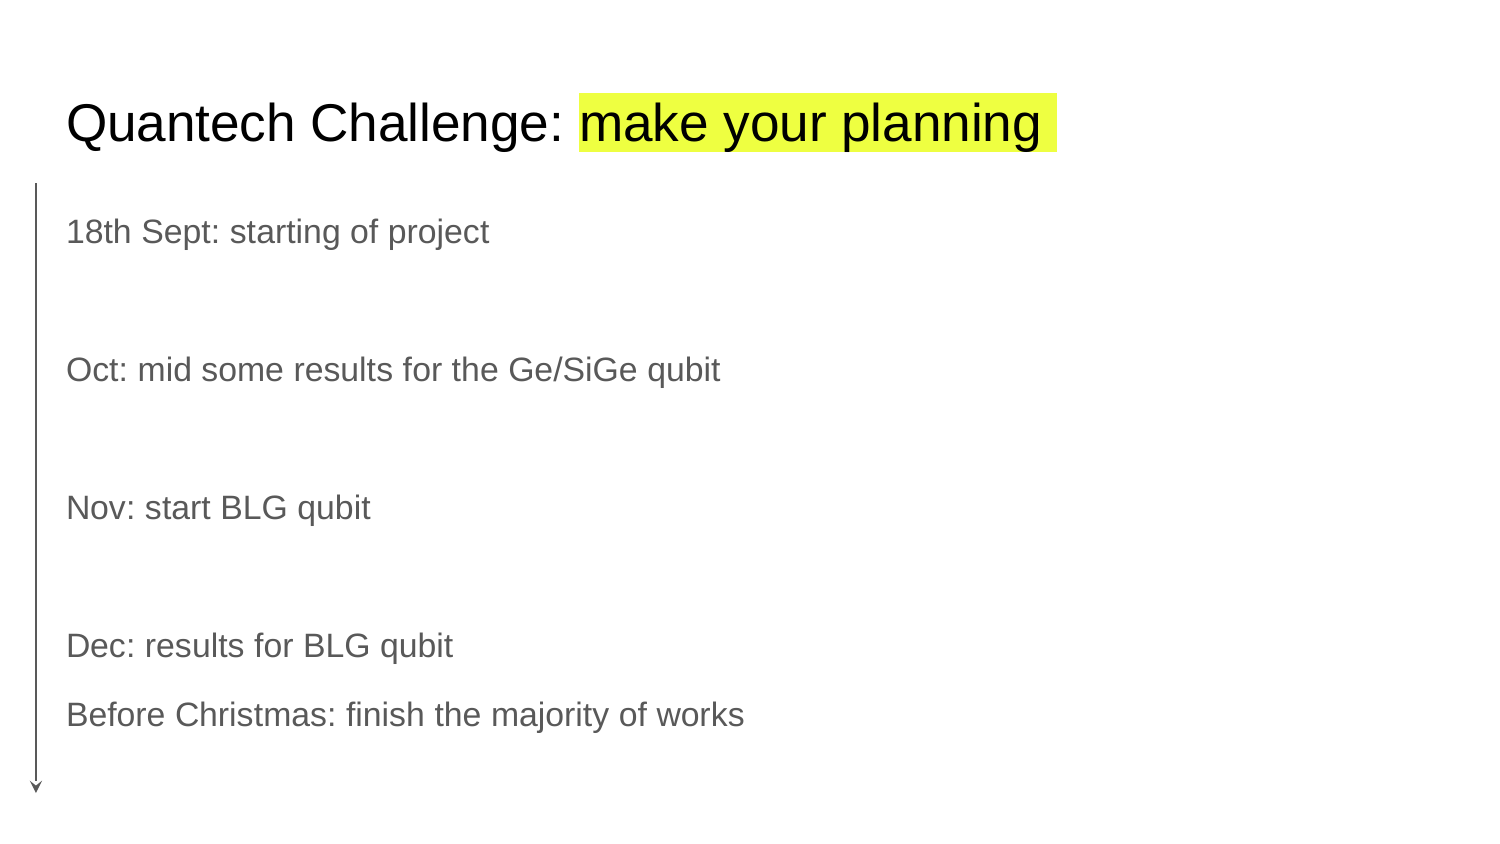

# Quantech Challenge: make your planning
18th Sept: starting of project

Oct: mid some results for the Ge/SiGe qubit

Nov: start BLG qubit

Dec: results for BLG qubit
Before Christmas: finish the majority of works